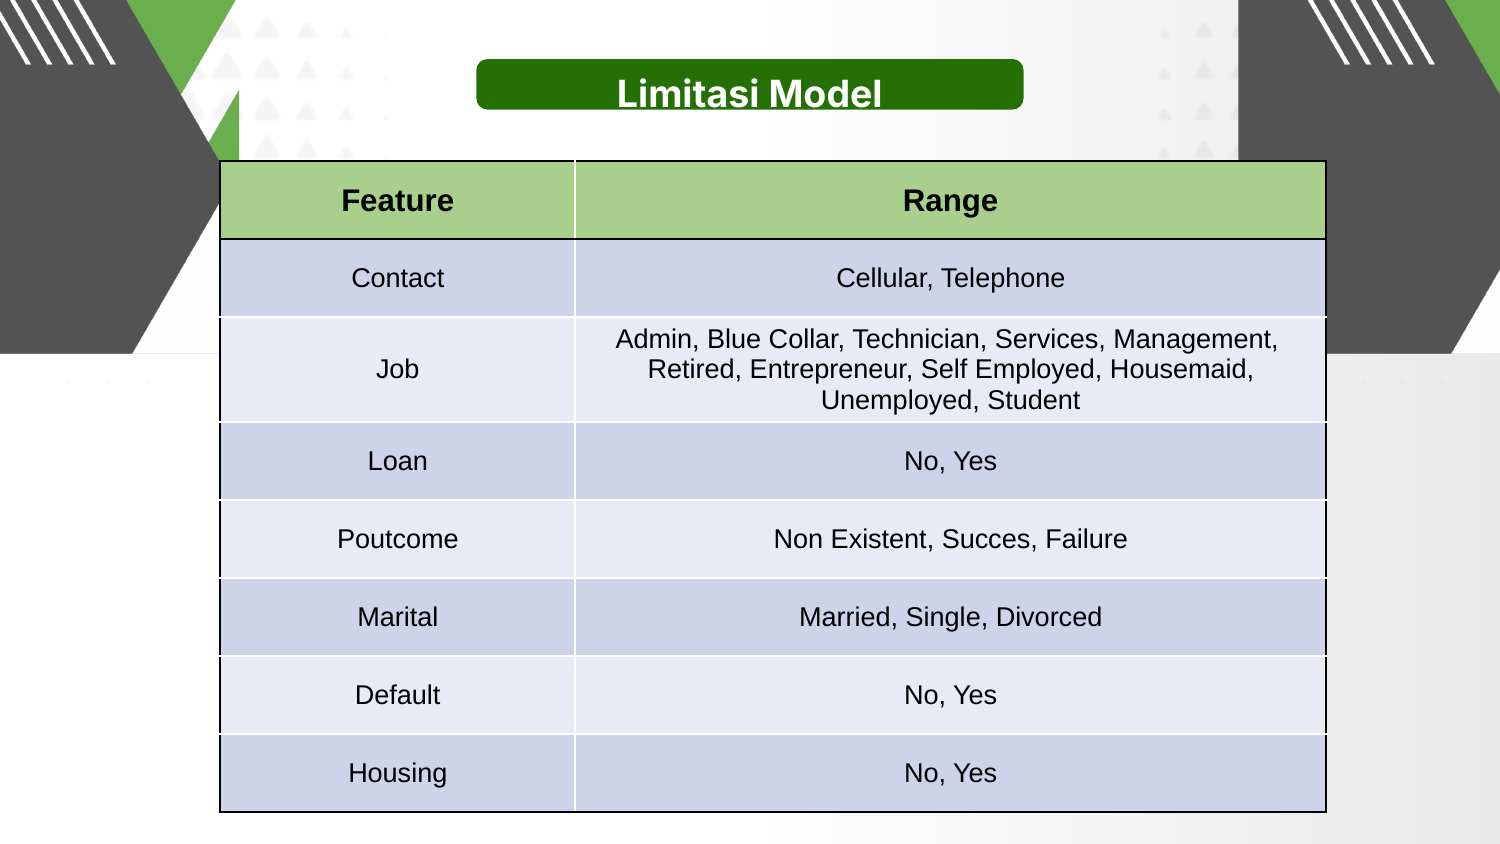

Limitasi Model
| Feature | Range |
| --- | --- |
| Contact | Cellular, Telephone |
| Job | Admin, Blue Collar, Technician, Services, Management, Retired, Entrepreneur, Self Employed, Housemaid, Unemployed, Student |
| Loan | No, Yes |
| Poutcome | Non Existent, Succes, Failure |
| Marital | Married, Single, Divorced |
| Default | No, Yes |
| Housing | No, Yes |